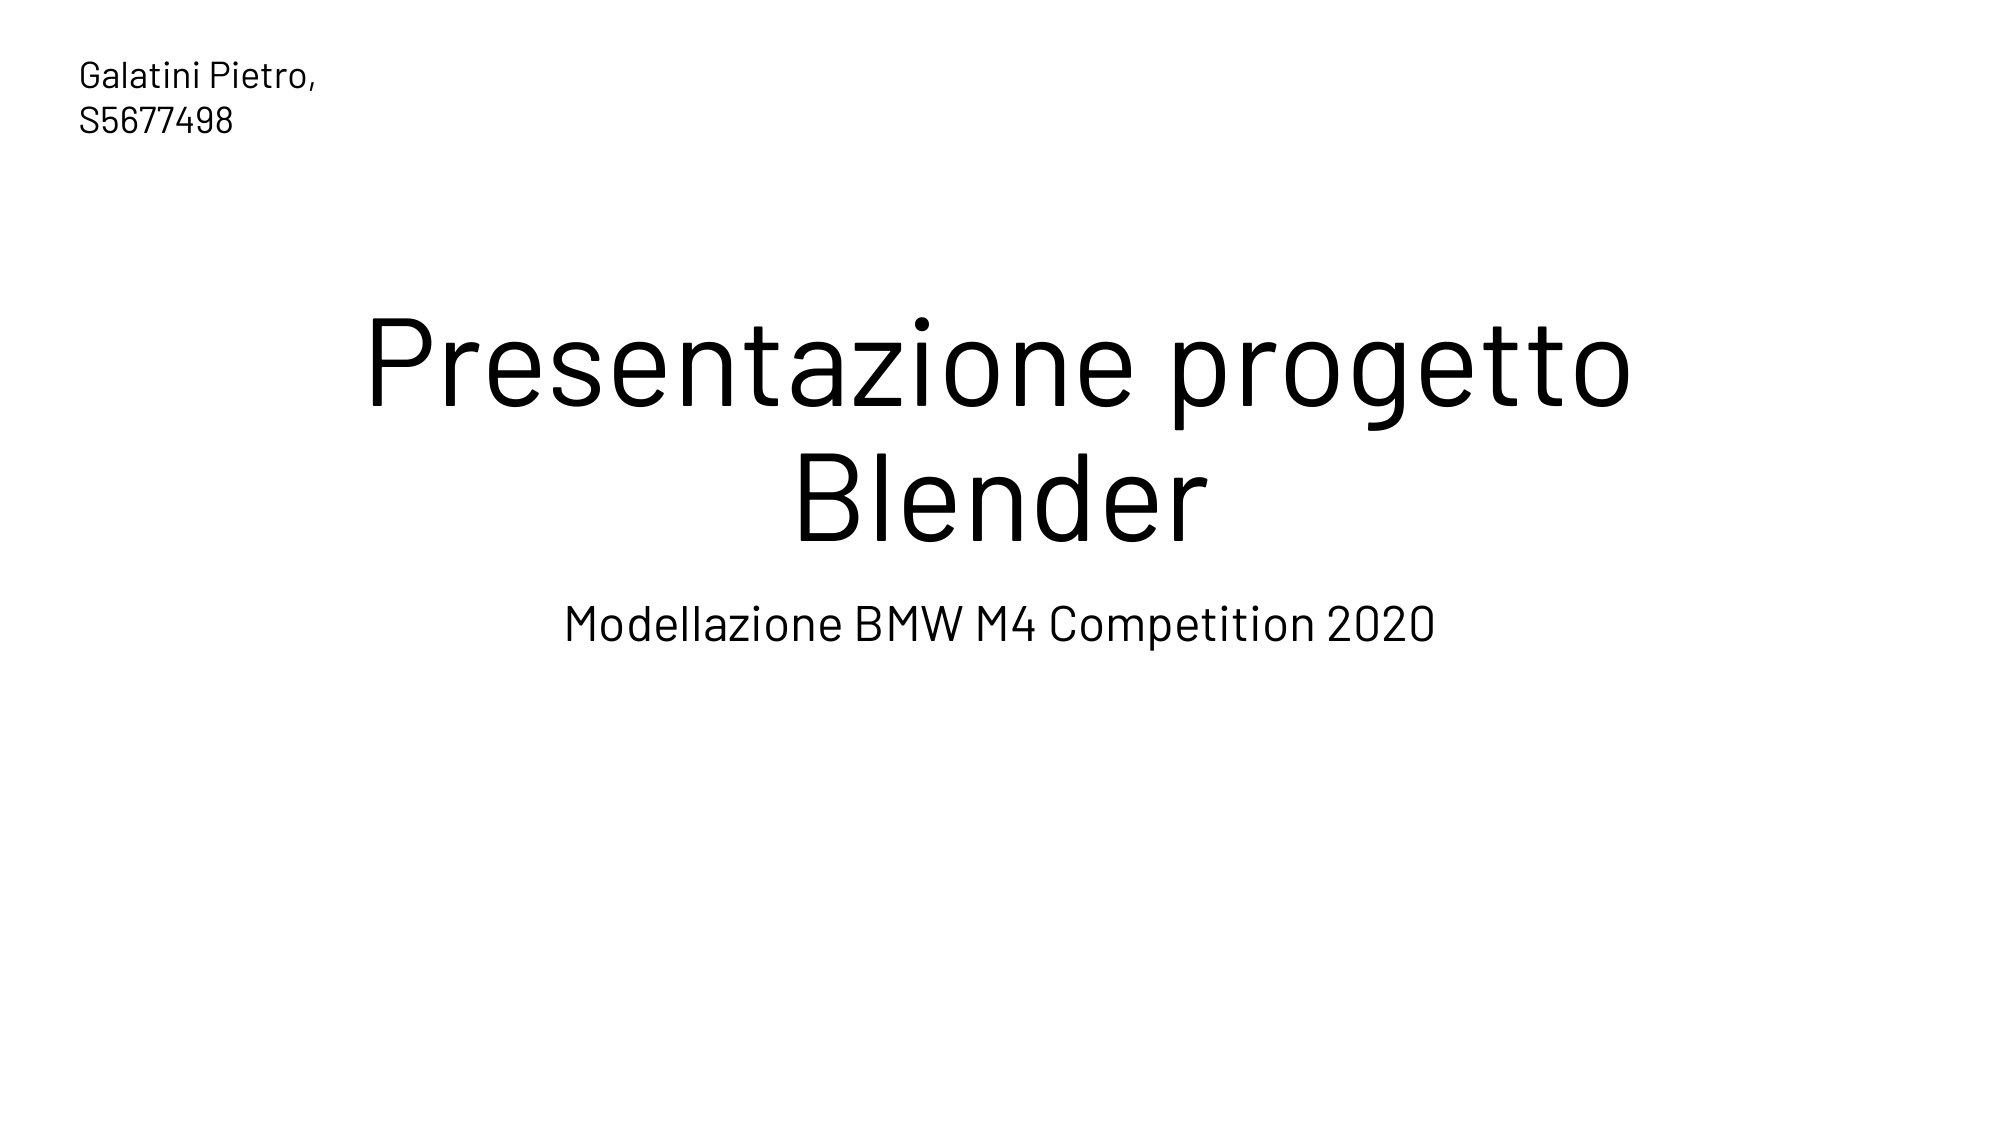

Galatini Pietro, S5677498
# Presentazione progetto Blender
Modellazione BMW M4 Competition 2020